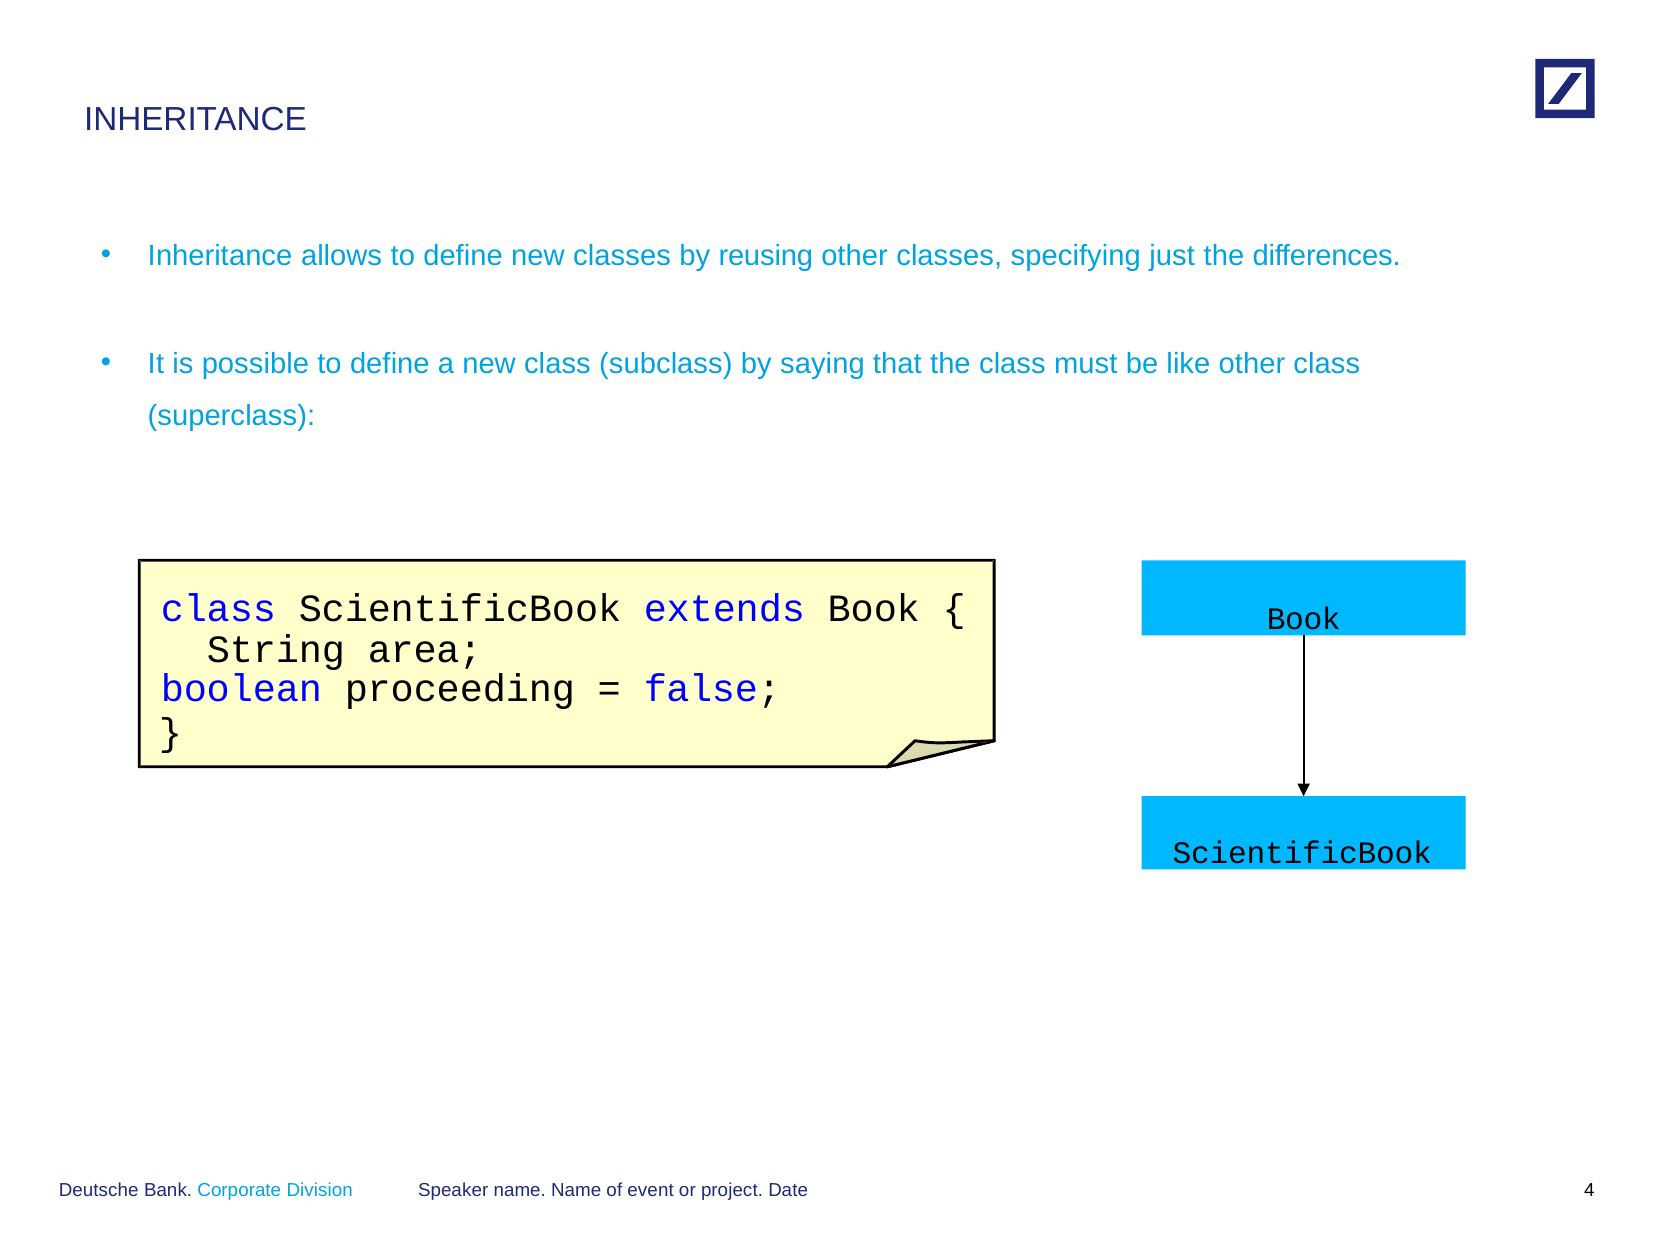

# INHERITANCE
Inheritance allows to define new classes by reusing other classes, specifying just the differences.

It is possible to define a new class (subclass) by saying that the class must be like other class (superclass):

Book
class ScientificBook extends Book { String area;
boolean proceeding = false;
}
ScientificBook
Speaker name. Name of event or project. Date
4